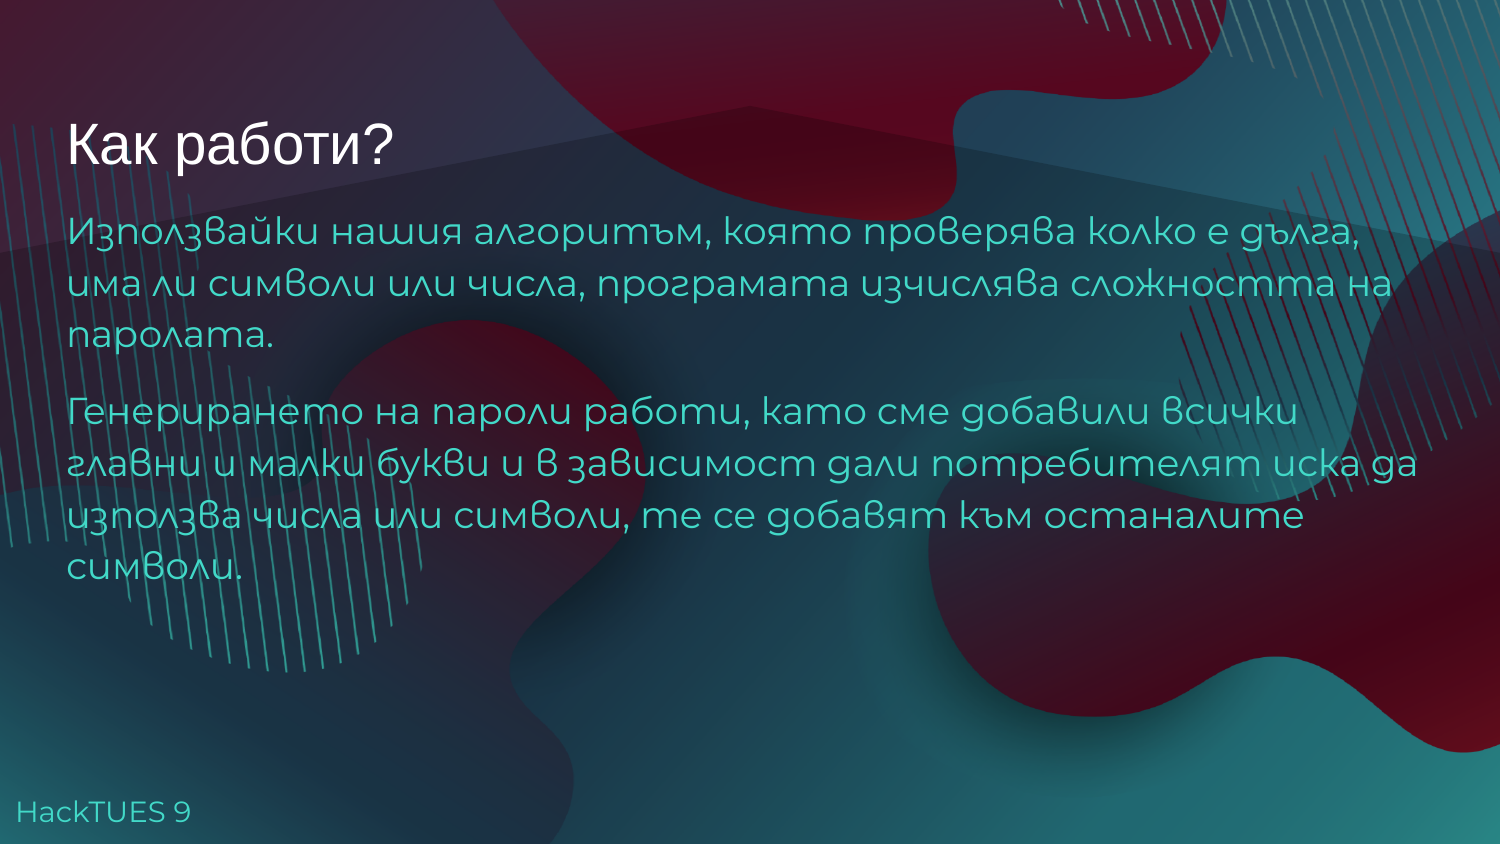

# Как работи?
Използвайки нашия алгоритъм, която проверява колко е дълга, има ли символи или числа, програмата изчислява сложността на паролата.
Генерирането на пароли работи, като сме добавили всички главни и малки букви и в зависимост дали потребителят иска да използва числа или символи, те се добавят към останалите символи.